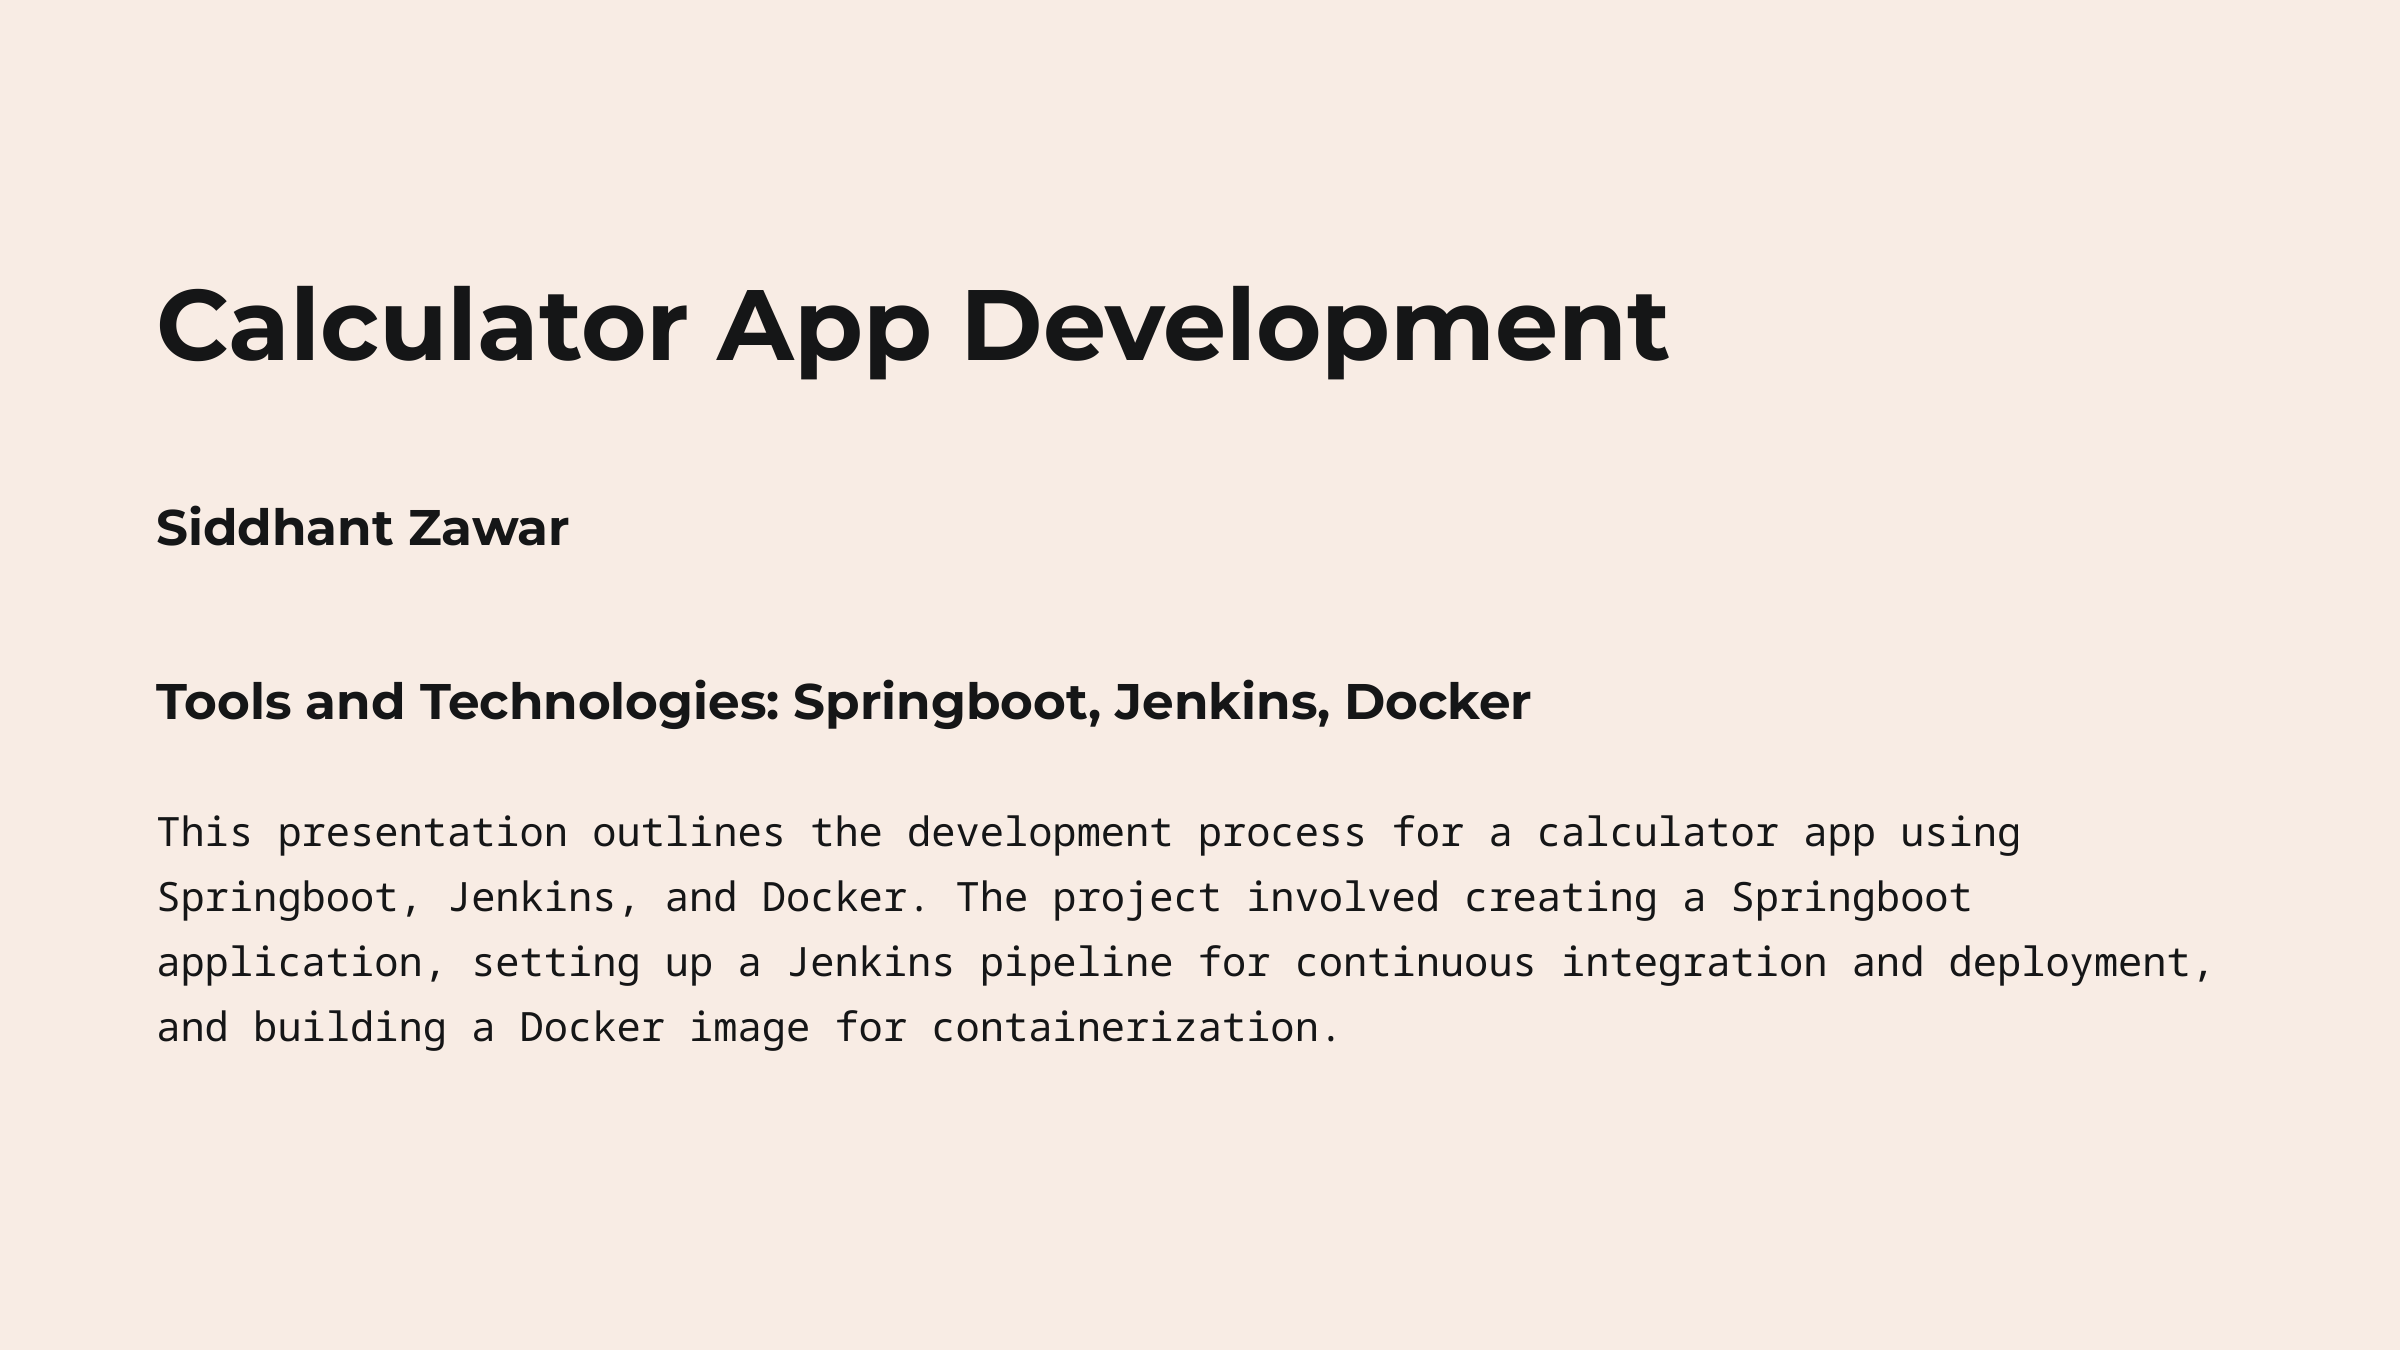

Calculator App Development
Siddhant Zawar
Tools and Technologies: Springboot, Jenkins, Docker

This presentation outlines the development process for a calculator app using Springboot, Jenkins, and Docker. The project involved creating a Springboot application, setting up a Jenkins pipeline for continuous integration and deployment, and building a Docker image for containerization.